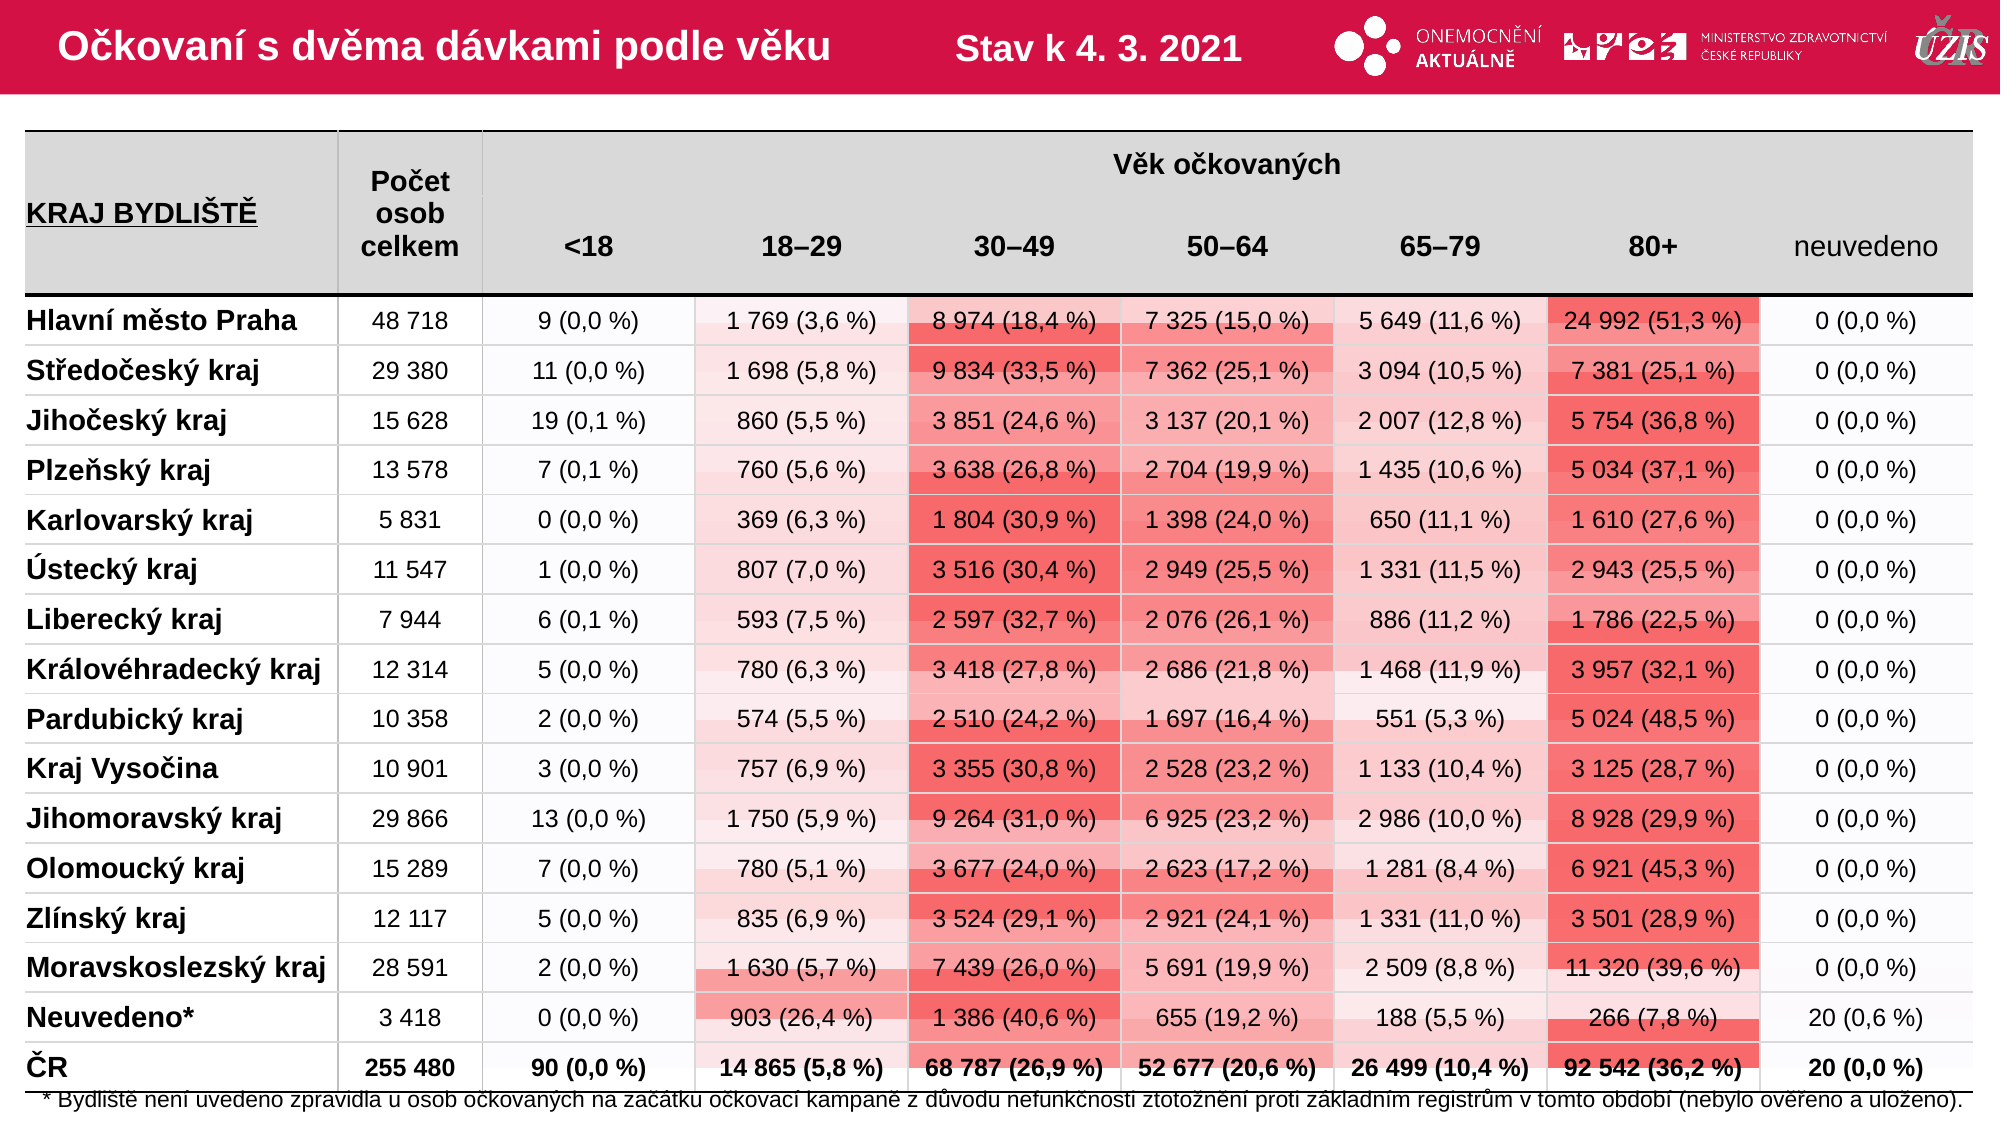

# Očkovaní s dvěma dávkami podle věku
Stav k 4. 3. 2021
| KRAJ BYDLIŠTĚ | Počet osob celkem | Věk očkovaných |  |  |  |  |  |  |
| --- | --- | --- | --- | --- | --- | --- | --- | --- |
|  |  | <18 | 18–29 | 30–49 | 50–64 | 65–79 | 80+ | neuvedeno |
| Hlavní město Praha | 48 718 | 9 (0,0 %) | 1 769 (3,6 %) | 8 974 (18,4 %) | 7 325 (15,0 %) | 5 649 (11,6 %) | 24 992 (51,3 %) | 0 (0,0 %) |
| Středočeský kraj | 29 380 | 11 (0,0 %) | 1 698 (5,8 %) | 9 834 (33,5 %) | 7 362 (25,1 %) | 3 094 (10,5 %) | 7 381 (25,1 %) | 0 (0,0 %) |
| Jihočeský kraj | 15 628 | 19 (0,1 %) | 860 (5,5 %) | 3 851 (24,6 %) | 3 137 (20,1 %) | 2 007 (12,8 %) | 5 754 (36,8 %) | 0 (0,0 %) |
| Plzeňský kraj | 13 578 | 7 (0,1 %) | 760 (5,6 %) | 3 638 (26,8 %) | 2 704 (19,9 %) | 1 435 (10,6 %) | 5 034 (37,1 %) | 0 (0,0 %) |
| Karlovarský kraj | 5 831 | 0 (0,0 %) | 369 (6,3 %) | 1 804 (30,9 %) | 1 398 (24,0 %) | 650 (11,1 %) | 1 610 (27,6 %) | 0 (0,0 %) |
| Ústecký kraj | 11 547 | 1 (0,0 %) | 807 (7,0 %) | 3 516 (30,4 %) | 2 949 (25,5 %) | 1 331 (11,5 %) | 2 943 (25,5 %) | 0 (0,0 %) |
| Liberecký kraj | 7 944 | 6 (0,1 %) | 593 (7,5 %) | 2 597 (32,7 %) | 2 076 (26,1 %) | 886 (11,2 %) | 1 786 (22,5 %) | 0 (0,0 %) |
| Královéhradecký kraj | 12 314 | 5 (0,0 %) | 780 (6,3 %) | 3 418 (27,8 %) | 2 686 (21,8 %) | 1 468 (11,9 %) | 3 957 (32,1 %) | 0 (0,0 %) |
| Pardubický kraj | 10 358 | 2 (0,0 %) | 574 (5,5 %) | 2 510 (24,2 %) | 1 697 (16,4 %) | 551 (5,3 %) | 5 024 (48,5 %) | 0 (0,0 %) |
| Kraj Vysočina | 10 901 | 3 (0,0 %) | 757 (6,9 %) | 3 355 (30,8 %) | 2 528 (23,2 %) | 1 133 (10,4 %) | 3 125 (28,7 %) | 0 (0,0 %) |
| Jihomoravský kraj | 29 866 | 13 (0,0 %) | 1 750 (5,9 %) | 9 264 (31,0 %) | 6 925 (23,2 %) | 2 986 (10,0 %) | 8 928 (29,9 %) | 0 (0,0 %) |
| Olomoucký kraj | 15 289 | 7 (0,0 %) | 780 (5,1 %) | 3 677 (24,0 %) | 2 623 (17,2 %) | 1 281 (8,4 %) | 6 921 (45,3 %) | 0 (0,0 %) |
| Zlínský kraj | 12 117 | 5 (0,0 %) | 835 (6,9 %) | 3 524 (29,1 %) | 2 921 (24,1 %) | 1 331 (11,0 %) | 3 501 (28,9 %) | 0 (0,0 %) |
| Moravskoslezský kraj | 28 591 | 2 (0,0 %) | 1 630 (5,7 %) | 7 439 (26,0 %) | 5 691 (19,9 %) | 2 509 (8,8 %) | 11 320 (39,6 %) | 0 (0,0 %) |
| Neuvedeno\* | 3 418 | 0 (0,0 %) | 903 (26,4 %) | 1 386 (40,6 %) | 655 (19,2 %) | 188 (5,5 %) | 266 (7,8 %) | 20 (0,6 %) |
| ČR | 255 480 | 90 (0,0 %) | 14 865 (5,8 %) | 68 787 (26,9 %) | 52 677 (20,6 %) | 26 499 (10,4 %) | 92 542 (36,2 %) | 20 (0,0 %) |
|  |  |  |  |  |  |  |
| --- | --- | --- | --- | --- | --- | --- |
|  |  |  |  |  |  |  |
|  |  |  |  |  |  |  |
|  |  |  |  |  |  |  |
|  |  |  |  |  |  |  |
|  |  |  |  |  |  |  |
|  |  |  |  |  |  |  |
|  |  |  |  |  |  |  |
|  |  |  |  |  |  |  |
|  |  |  |  |  |  |  |
|  |  |  |  |  |  |  |
|  |  |  |  |  |  |  |
|  |  |  |  |  |  |  |
|  |  |  |  |  |  |  |
|  |  |  |  |  |  |  |
|  |  |  |  |  |  |  |
* Bydliště není uvedeno zpravidla u osob očkovaných na začátku očkovací kampaně z důvodu nefunkčnosti ztotožnění proti základním registrům v tomto období (nebylo ověřeno a uloženo).